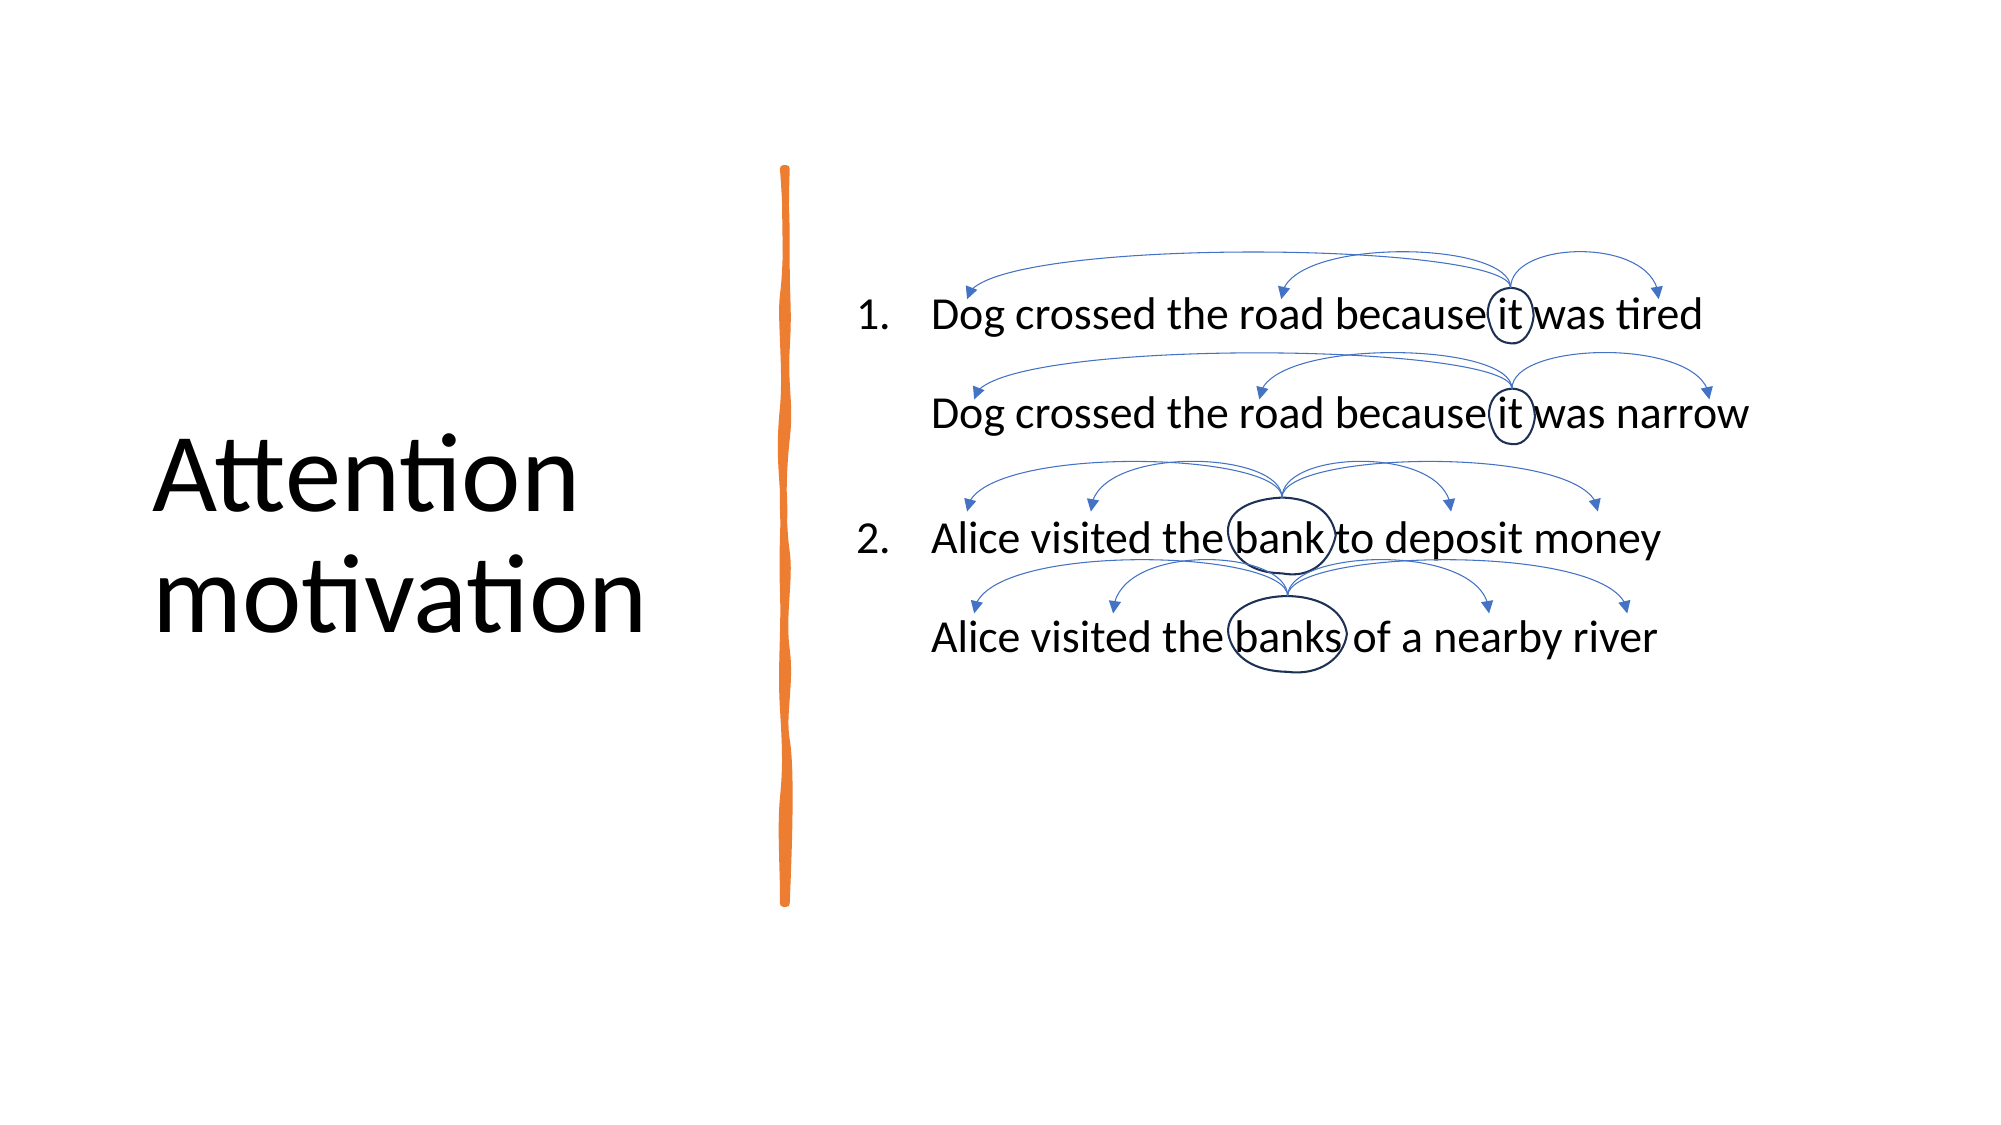

# Attention motivation
Dog crossed the road because it was tired
Dog crossed the road because it was narrow
Alice visited the bank to deposit money
Alice visited the banks of a nearby river